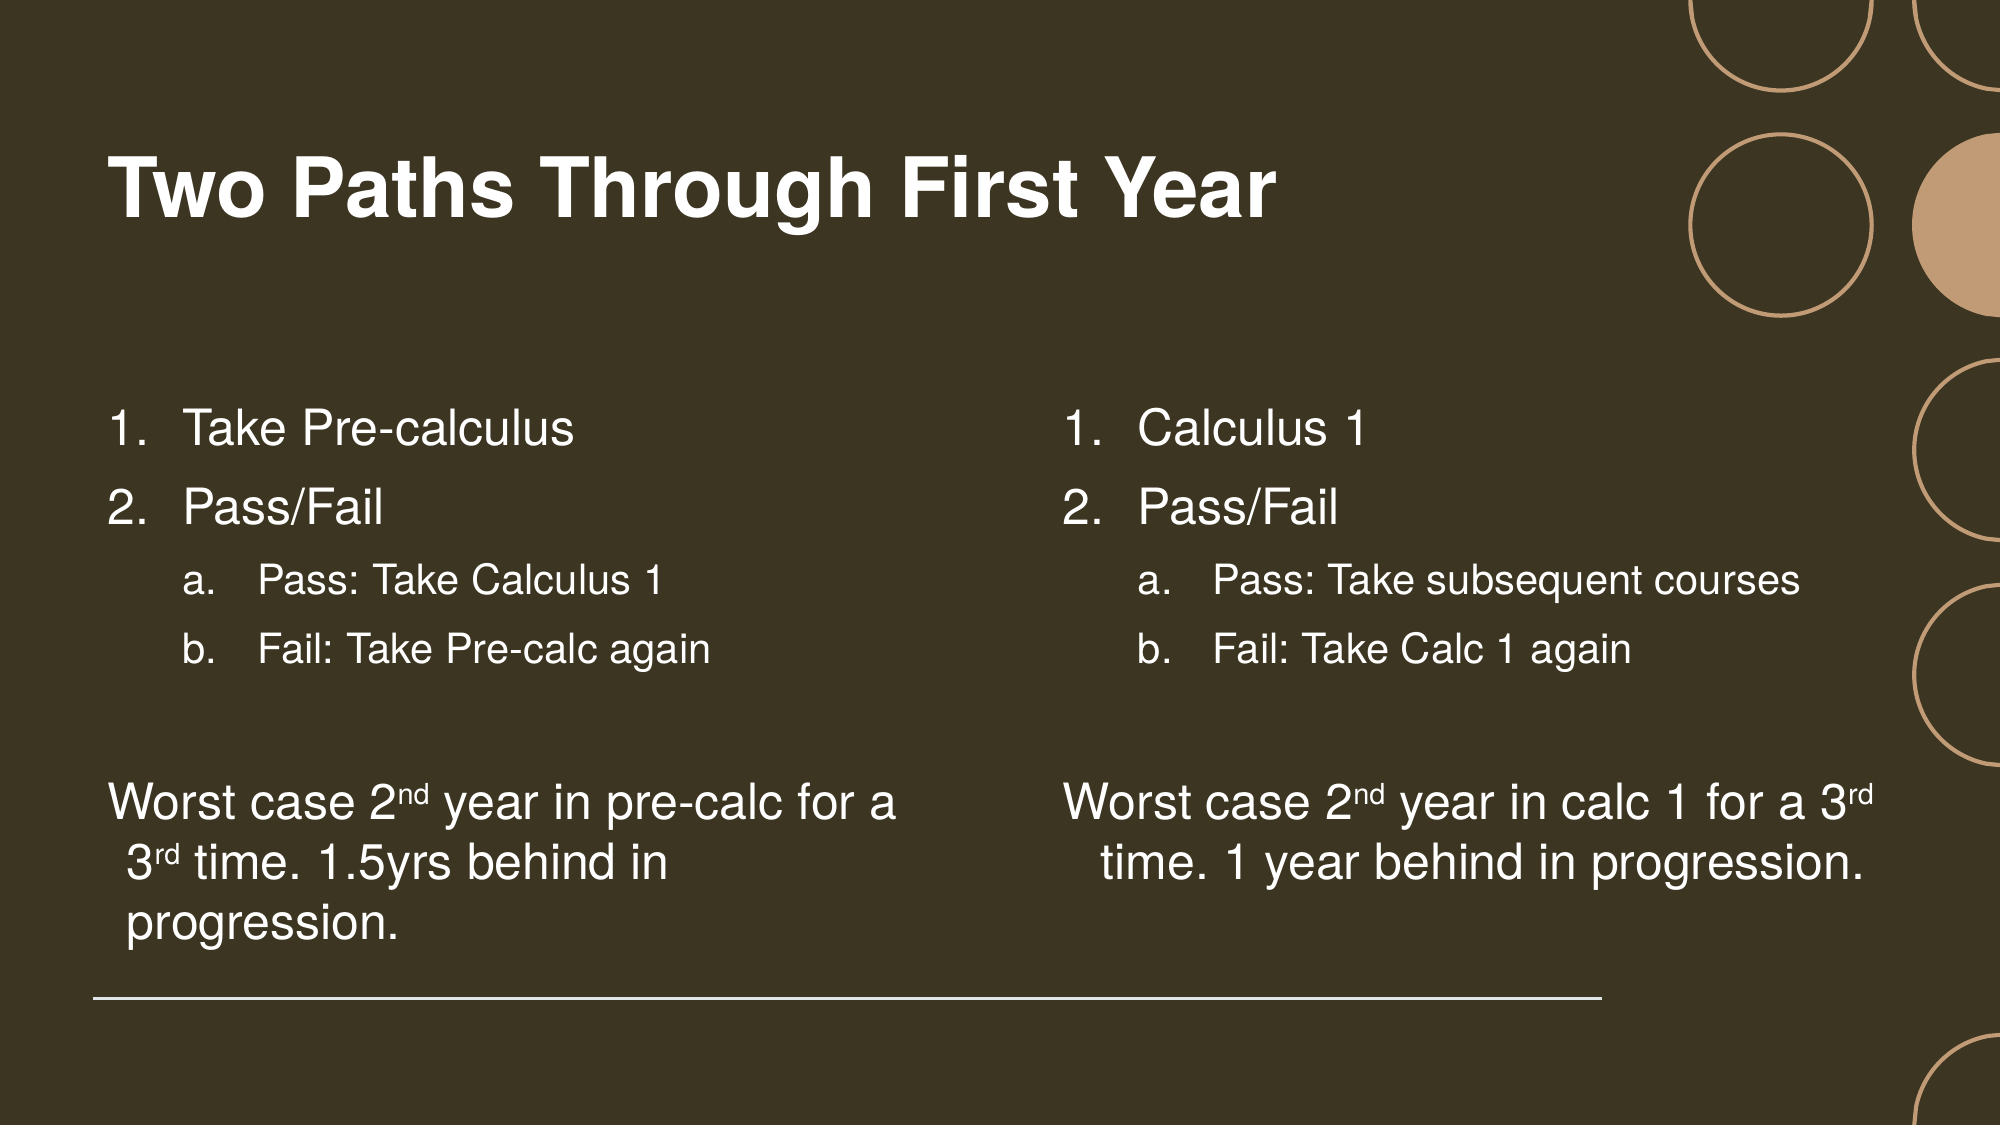

# Two Paths Through First Year
Take Pre-calculus
Pass/Fail
Pass: Take Calculus 1
Fail: Take Pre-calc again

Worst case 2nd year in pre-calc for a 3rd time. 1.5yrs behind in progression.
Calculus 1
Pass/Fail
Pass: Take subsequent courses
Fail: Take Calc 1 again

Worst case 2nd year in calc 1 for a 3rd time. 1 year behind in progression.